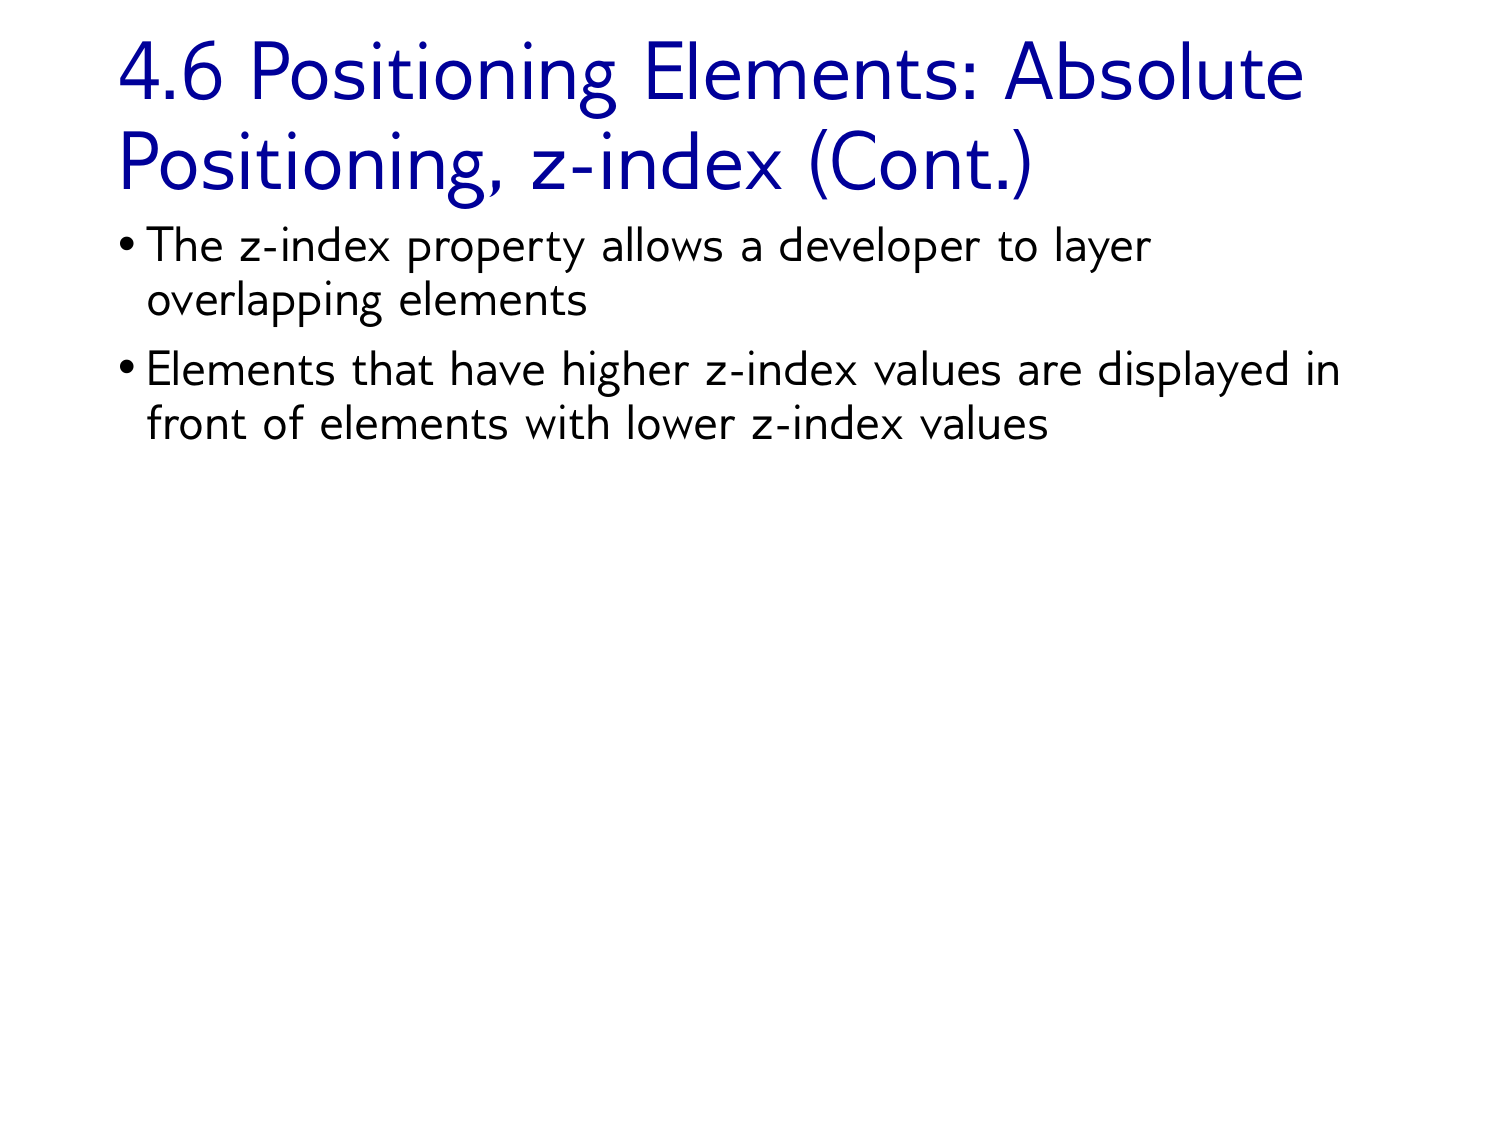

# 4.6 Positioning Elements: Absolute Positioning, z-index (Cont.)
The z-index property allows a developer to layer overlapping elements
Elements that have higher z-index values are displayed in front of elements with lower z-index values